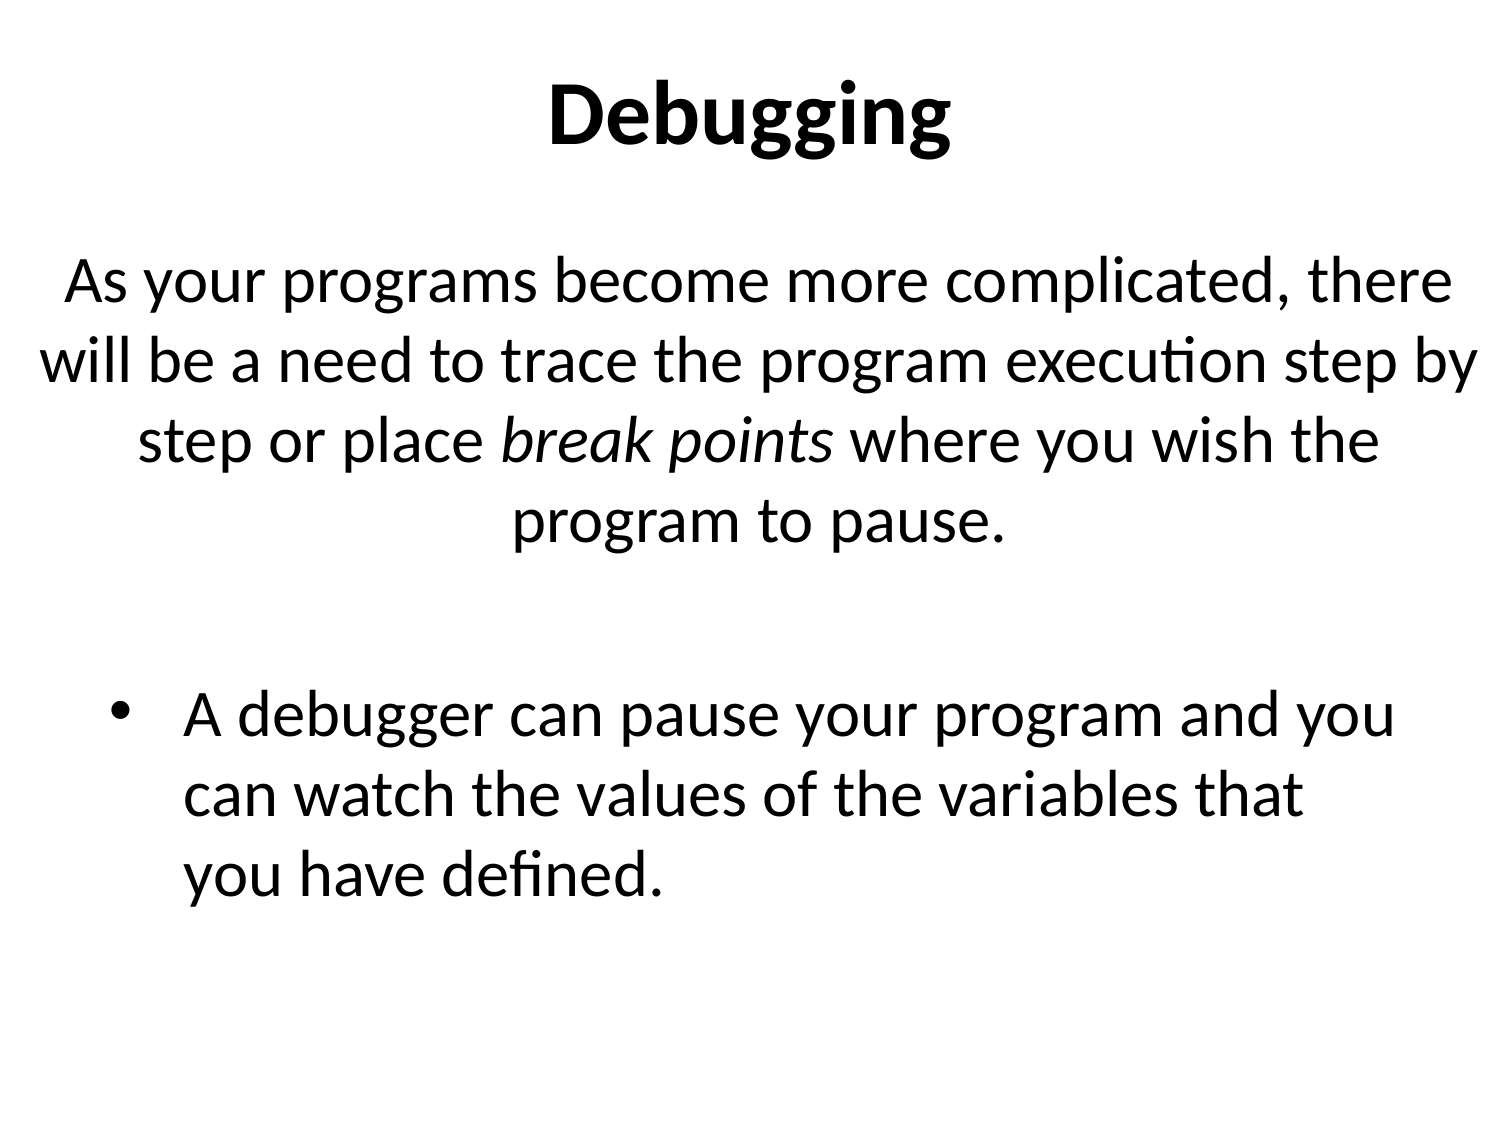

Debugging
As your programs become more complicated, there will be a need to trace the program execution step by step or place break points where you wish the program to pause.

A debugger can pause your program and you can watch the values of the variables that you have defined.